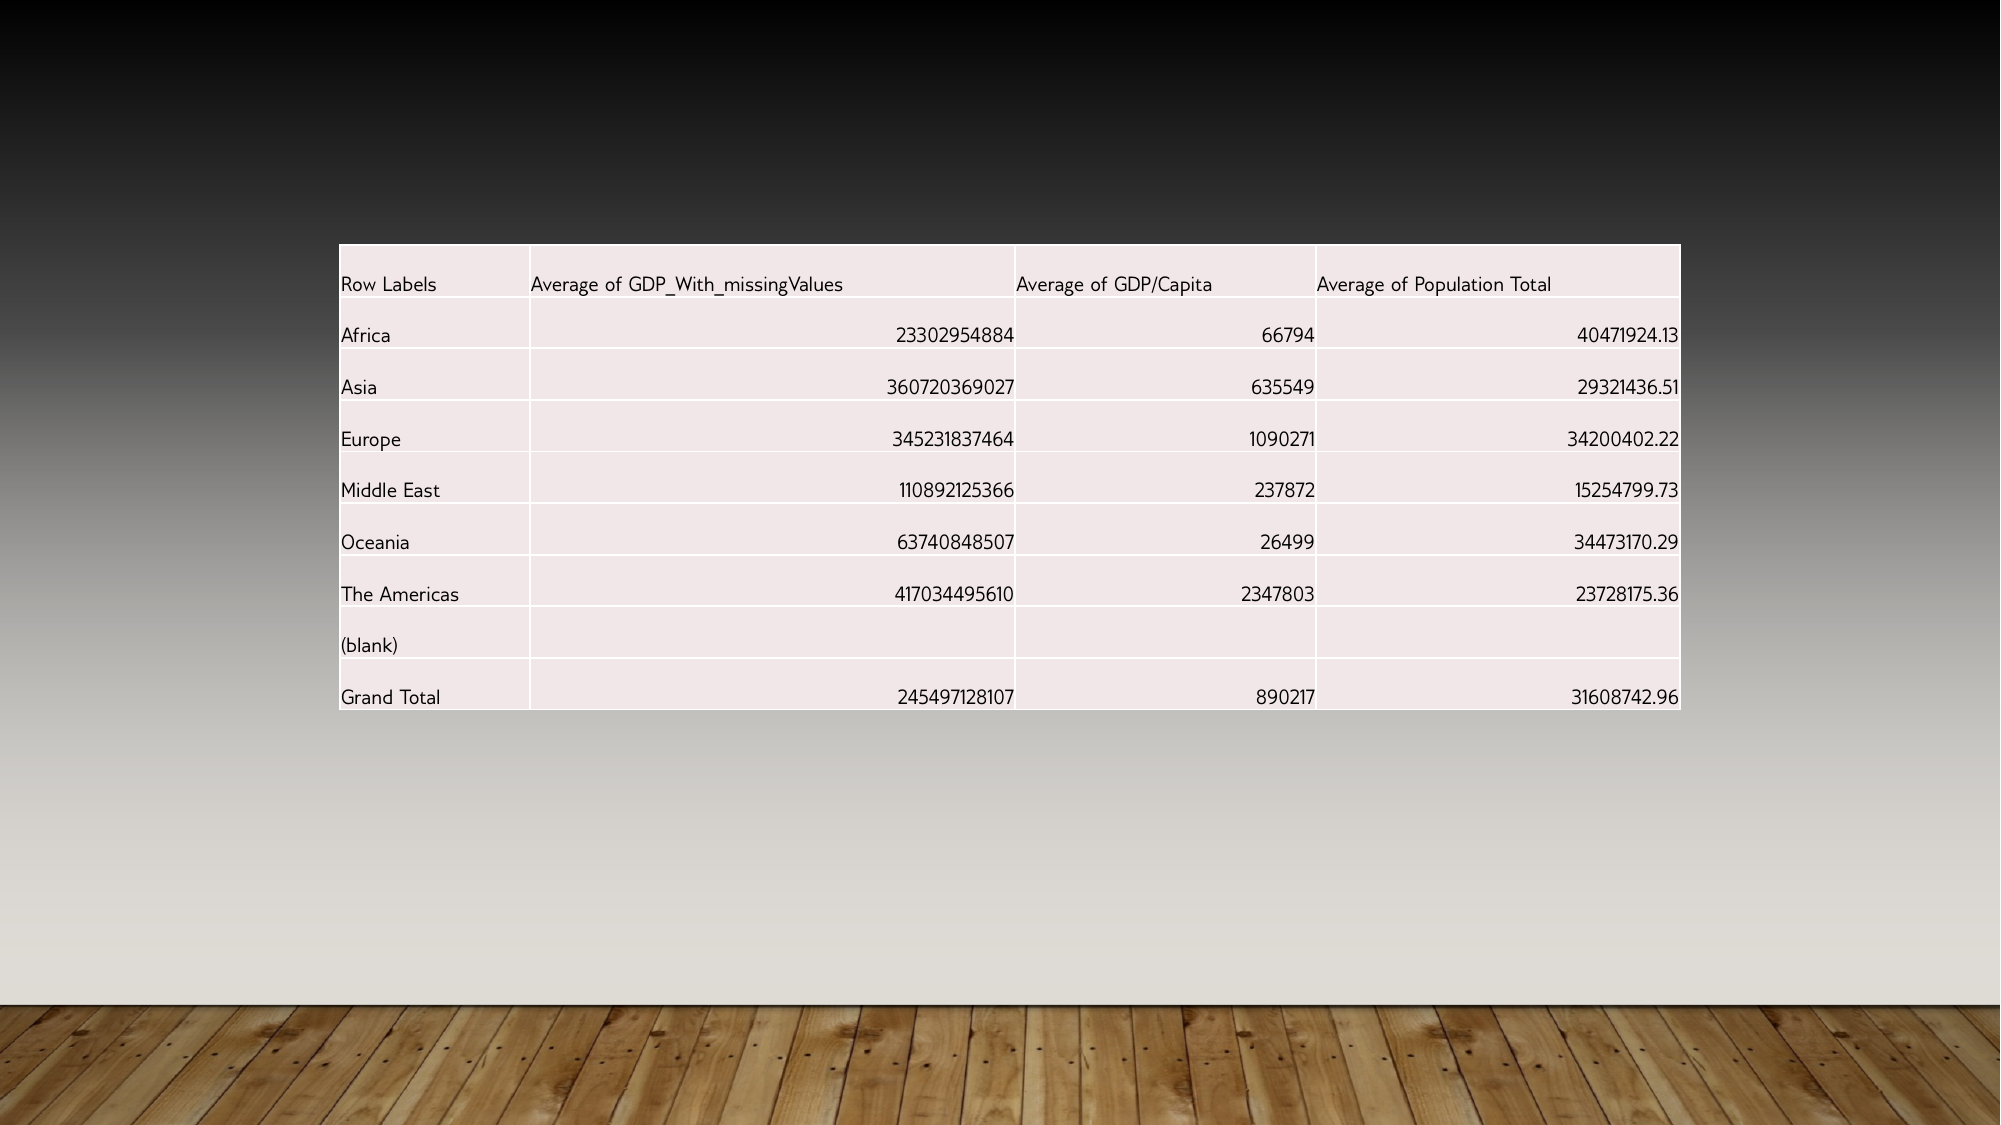

| Row Labels | Average of GDP\_With\_missingValues | Average of GDP/Capita | Average of Population Total |
| --- | --- | --- | --- |
| Africa | 23302954884 | 66794 | 40471924.13 |
| Asia | 360720369027 | 635549 | 29321436.51 |
| Europe | 345231837464 | 1090271 | 34200402.22 |
| Middle East | 110892125366 | 237872 | 15254799.73 |
| Oceania | 63740848507 | 26499 | 34473170.29 |
| The Americas | 417034495610 | 2347803 | 23728175.36 |
| (blank) |  |  |  |
| Grand Total | 245497128107 | 890217 | 31608742.96 |